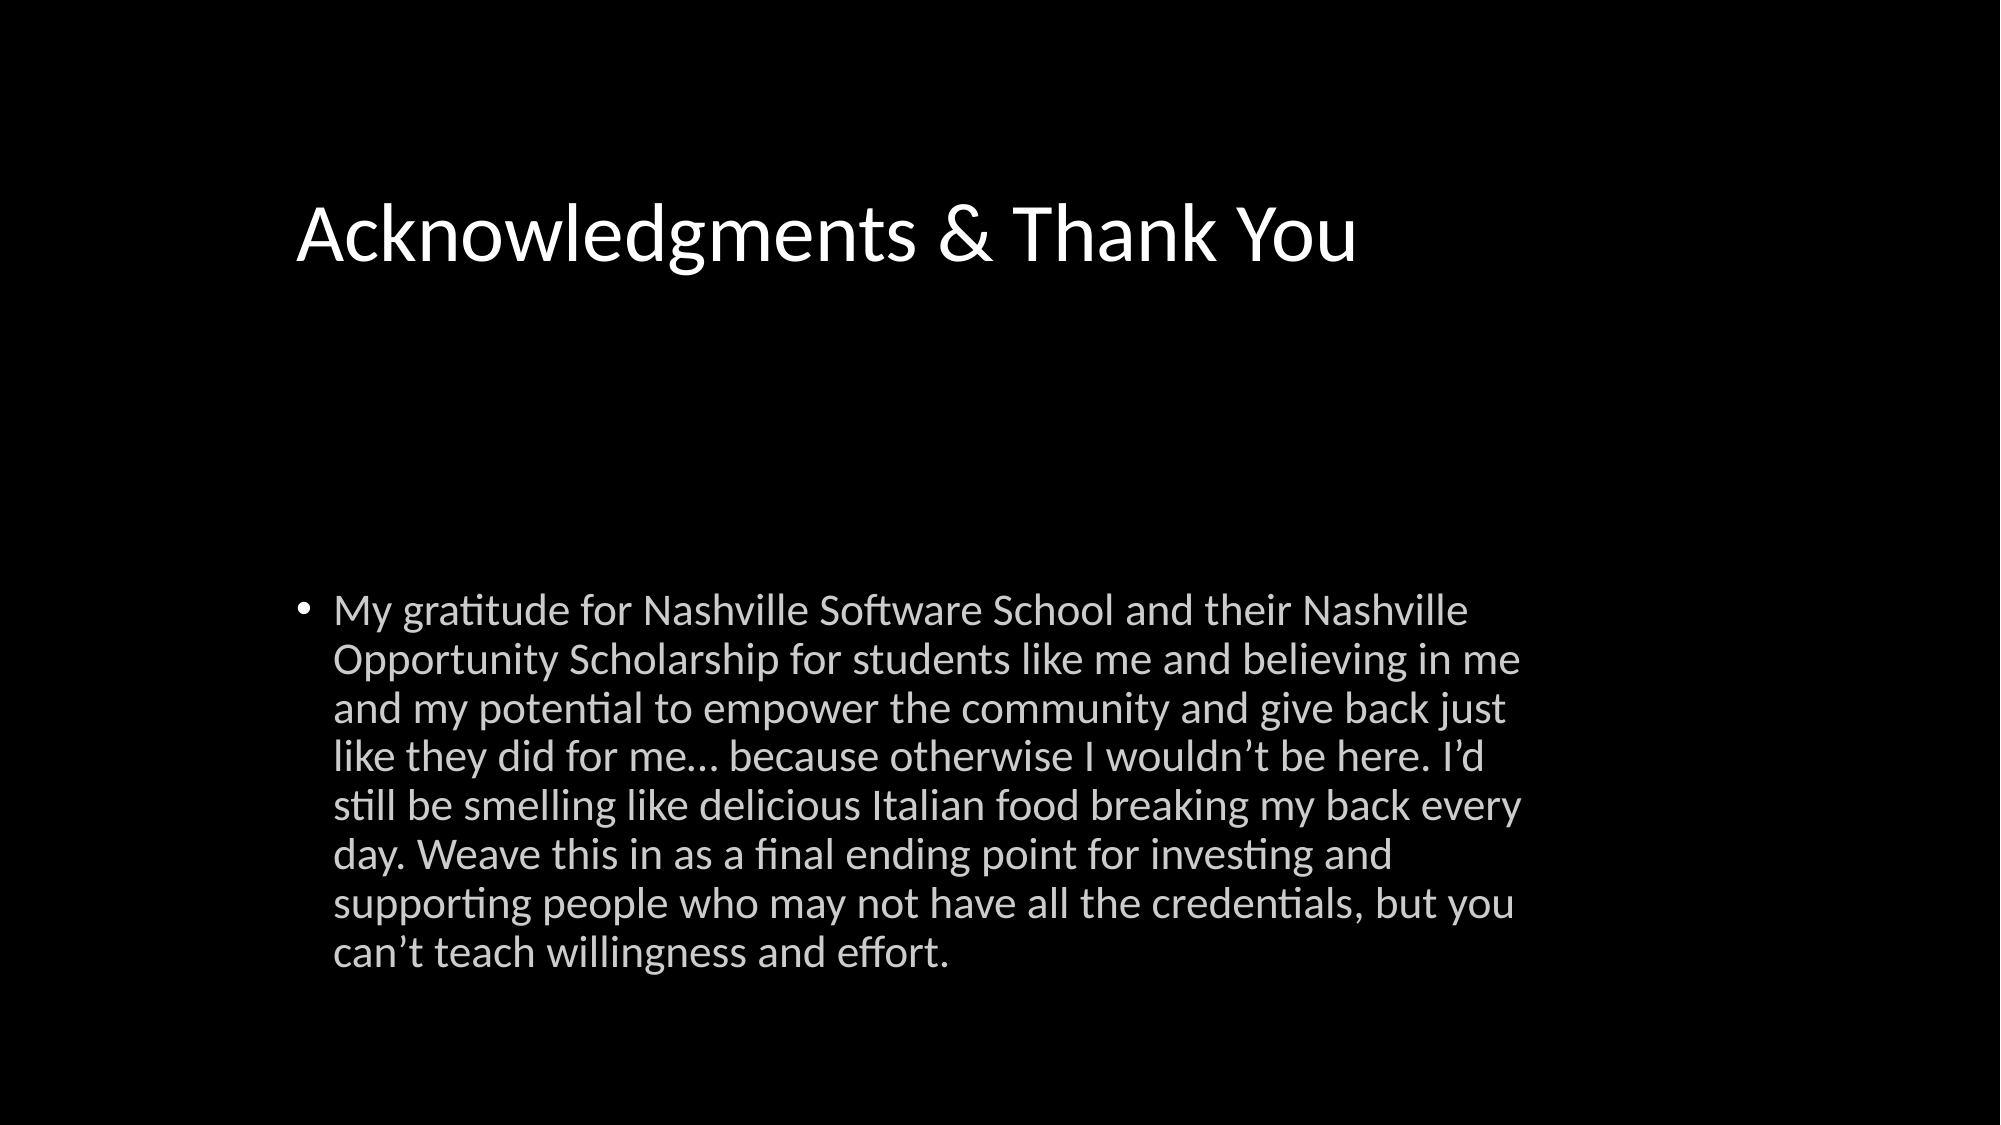

# Acknowledgments & Thank You

My gratitude for Nashville Software School and their Nashville Opportunity Scholarship for students like me and believing in me and my potential to empower the community and give back just like they did for me… because otherwise I wouldn’t be here. I’d still be smelling like delicious Italian food breaking my back every day. Weave this in as a final ending point for investing and supporting people who may not have all the credentials, but you can’t teach willingness and effort.